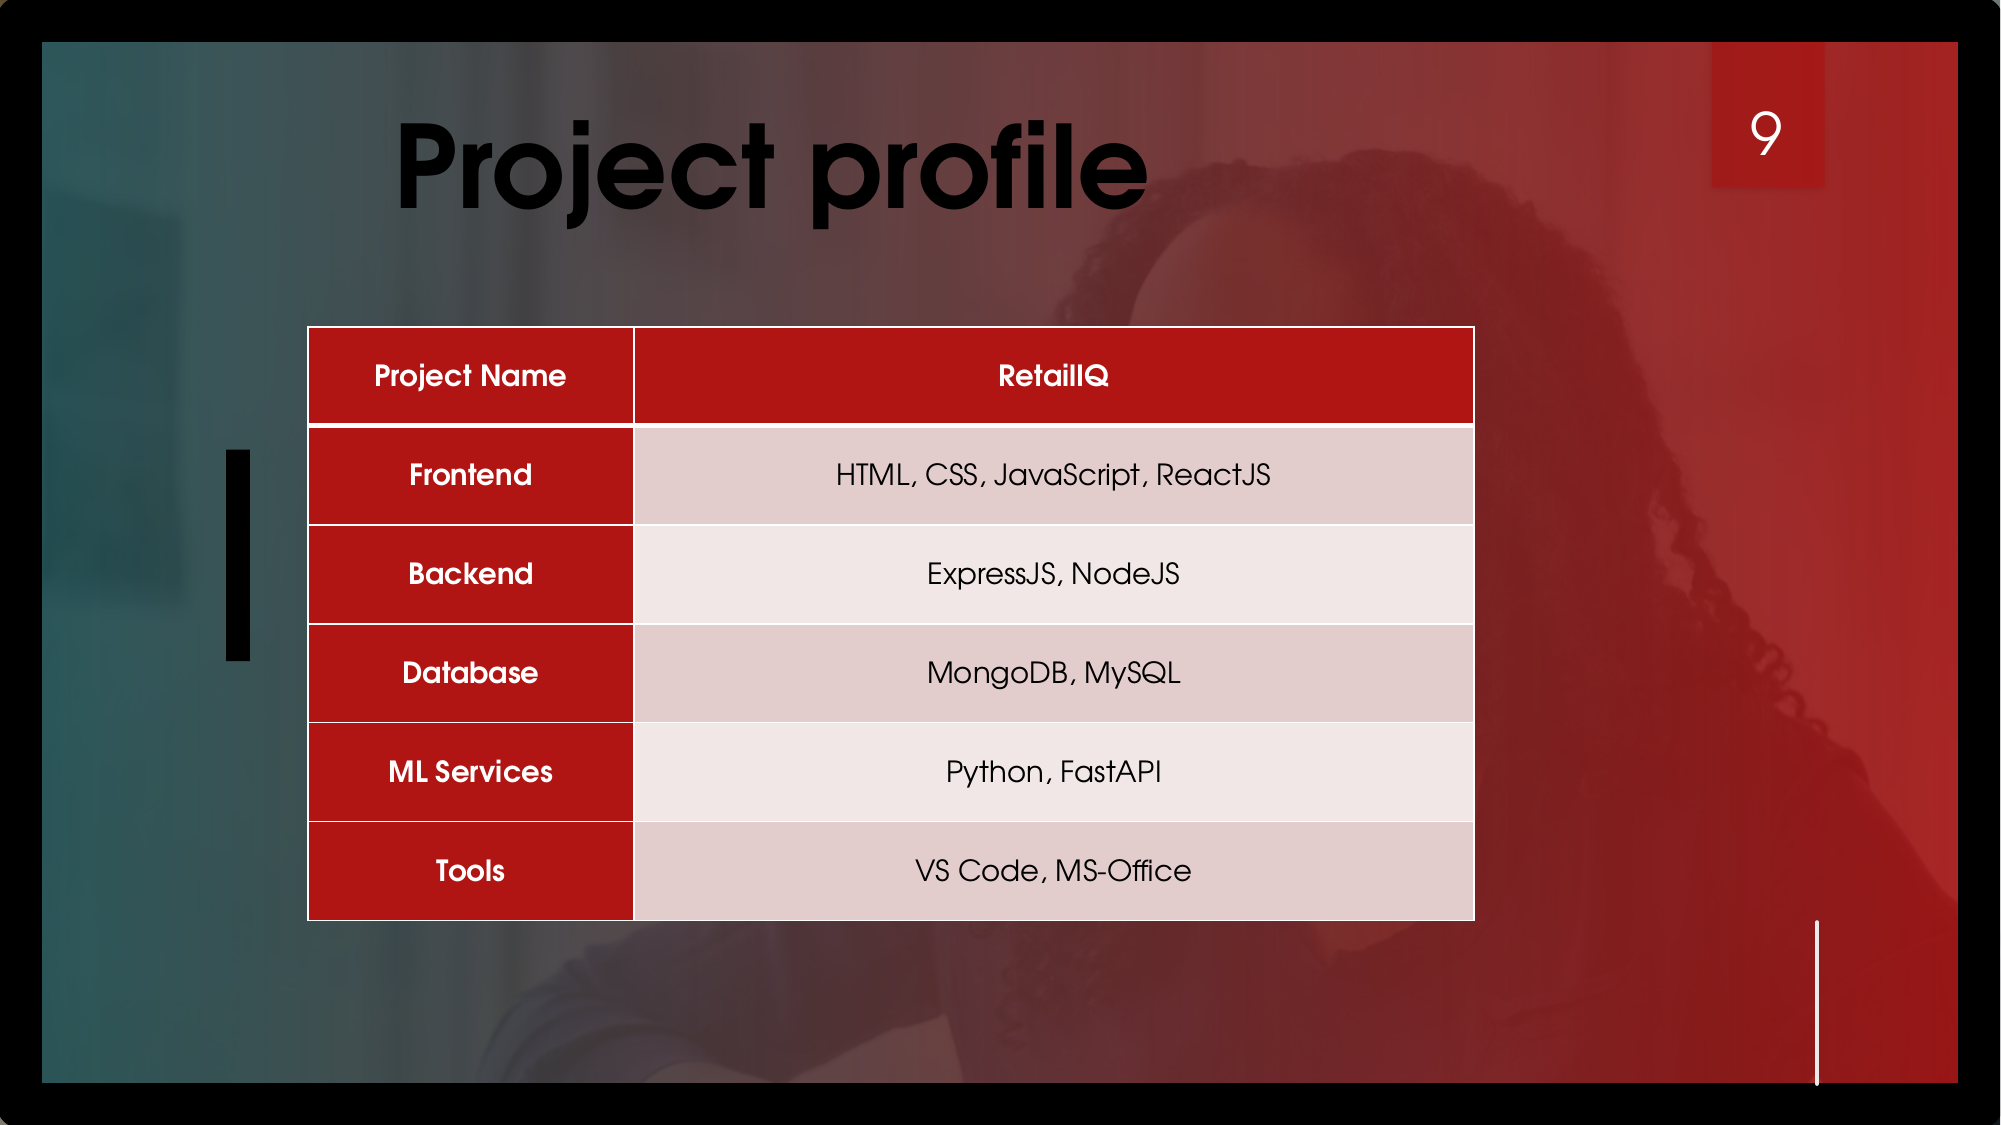

9
# Project profile
| Project Name | RetailIQ |
| --- | --- |
| Frontend | HTML, CSS, JavaScript, ReactJS |
| Backend | ExpressJS, NodeJS |
| Database | MongoDB, MySQL |
| ML Services | Python, FastAPI |
| Tools | VS Code, MS-Office |